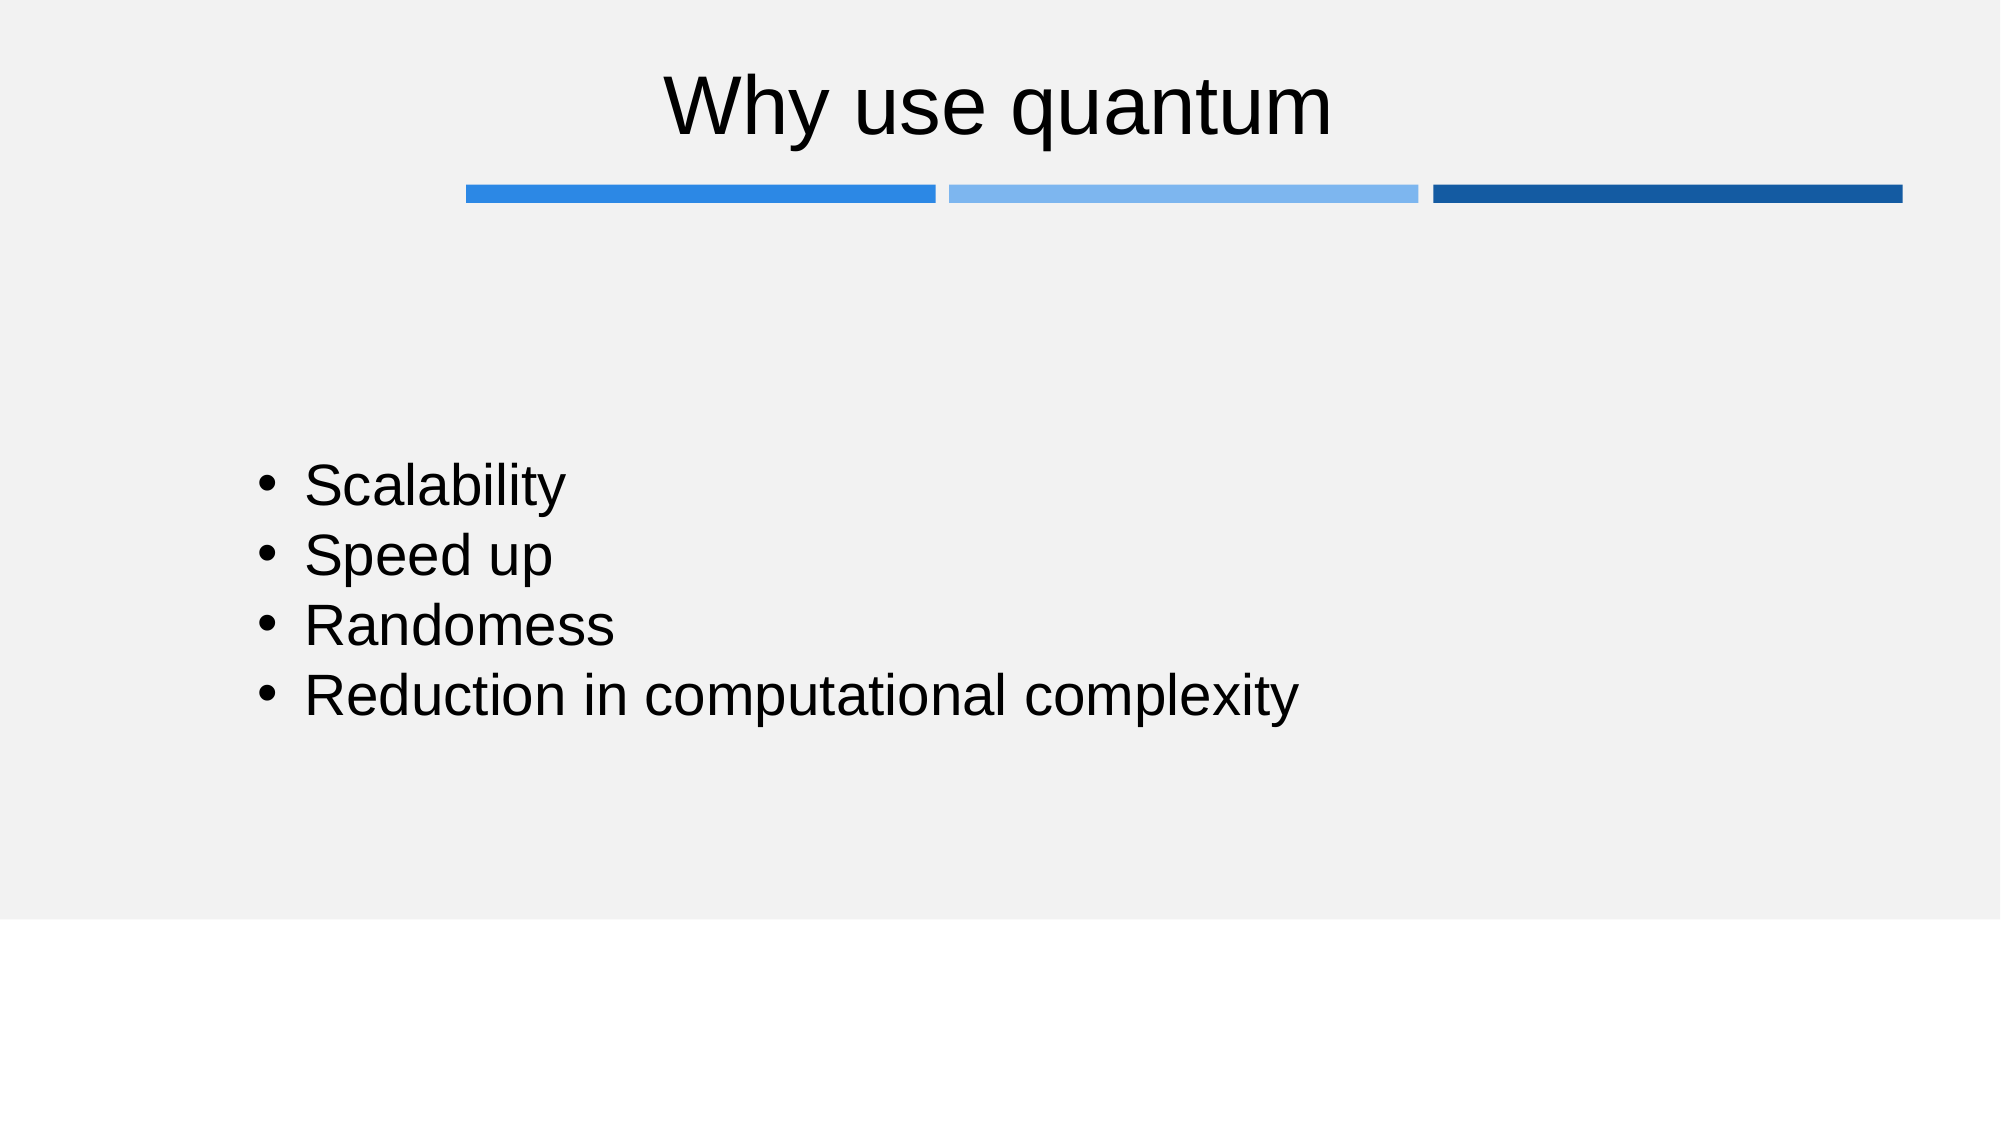

# Why use quantum
Scalability
Speed up
Randomess
Reduction in computational complexity